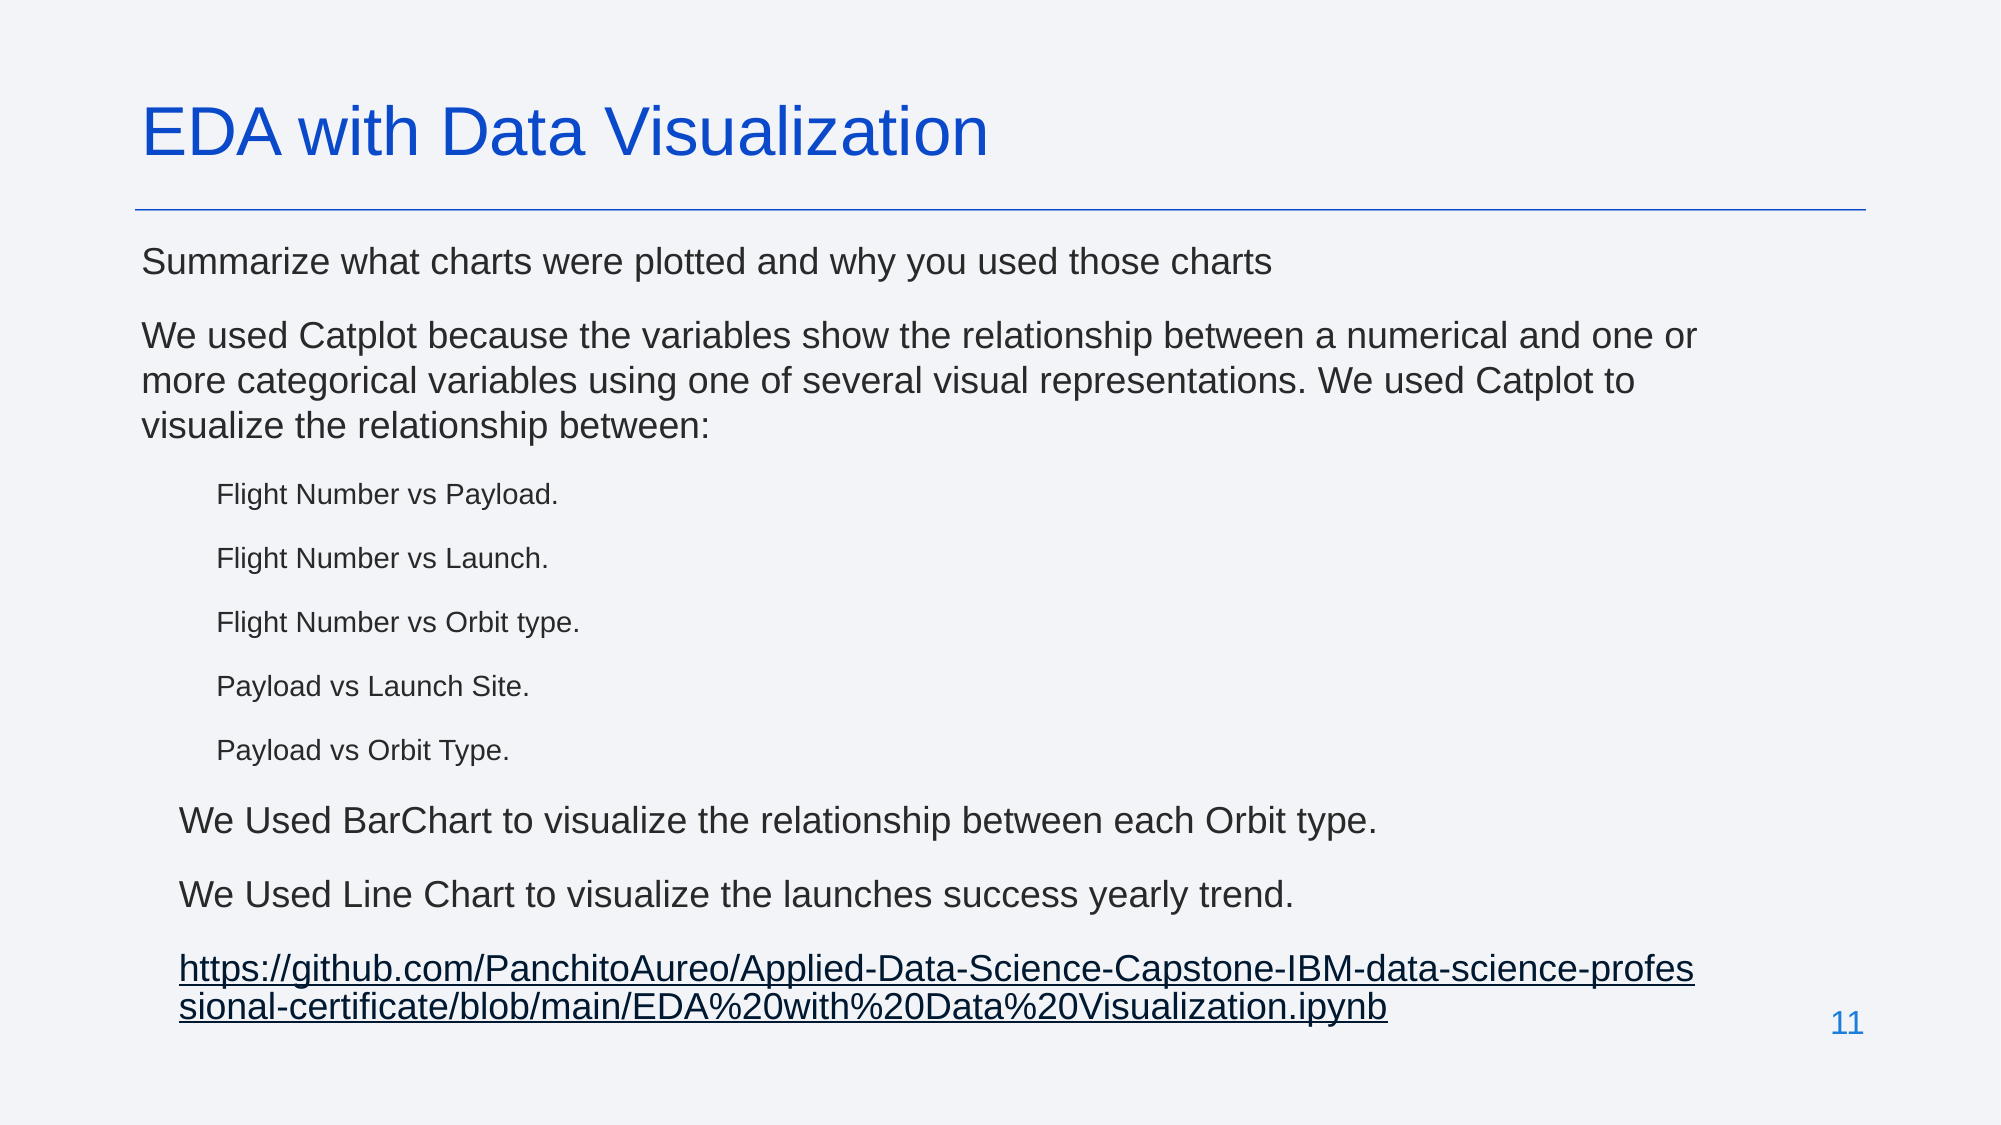

EDA with Data Visualization
Summarize what charts were plotted and why you used those charts
We used Catplot because the variables show the relationship between a numerical and one or more categorical variables using one of several visual representations. We used Catplot to visualize the relationship between:
Flight Number vs Payload.
Flight Number vs Launch.
Flight Number vs Orbit type.
Payload vs Launch Site.
Payload vs Orbit Type.
We Used BarChart to visualize the relationship between each Orbit type.
We Used Line Chart to visualize the launches success yearly trend.
https://github.com/PanchitoAureo/Applied-Data-Science-Capstone-IBM-data-science-professional-certificate/blob/main/EDA%20with%20Data%20Visualization.ipynb

https://github.com/PanchitoAureo/Applied-Data-Science-Capstone-IBM-data-science-professional-certificate/blob/main/EDA%20with%20Data%20Visualization.ipynb
11